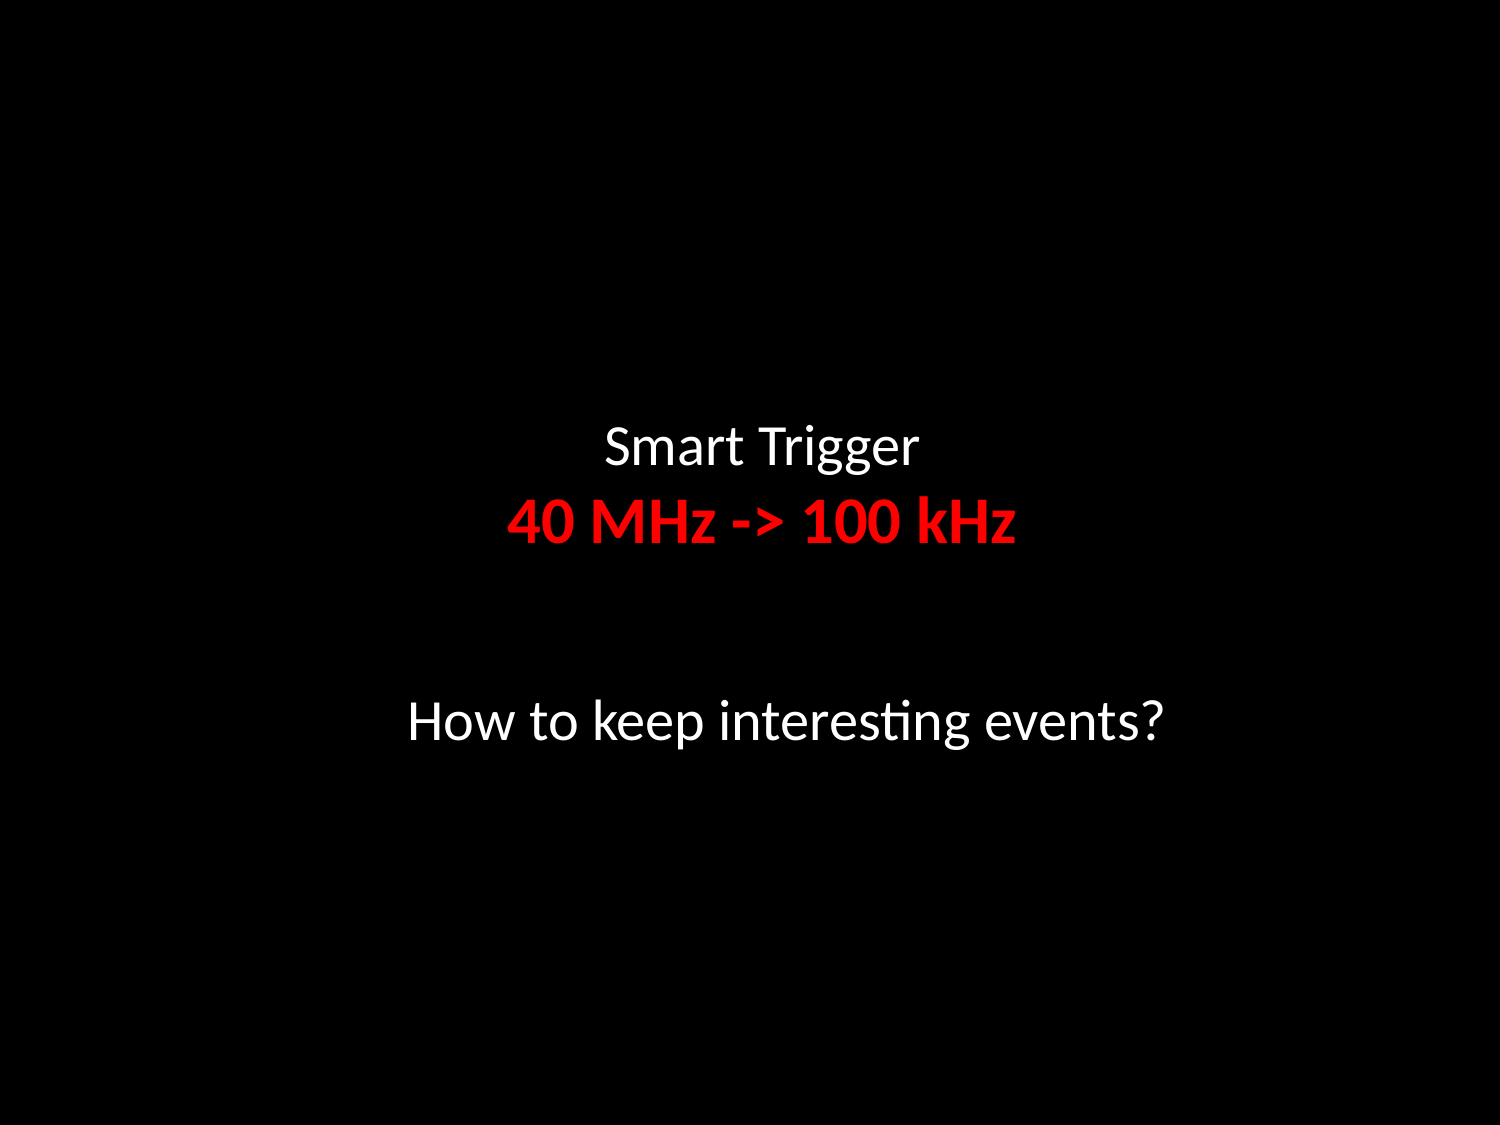

Smart Trigger
40 MHz -> 100 kHz
How to keep interesting events?